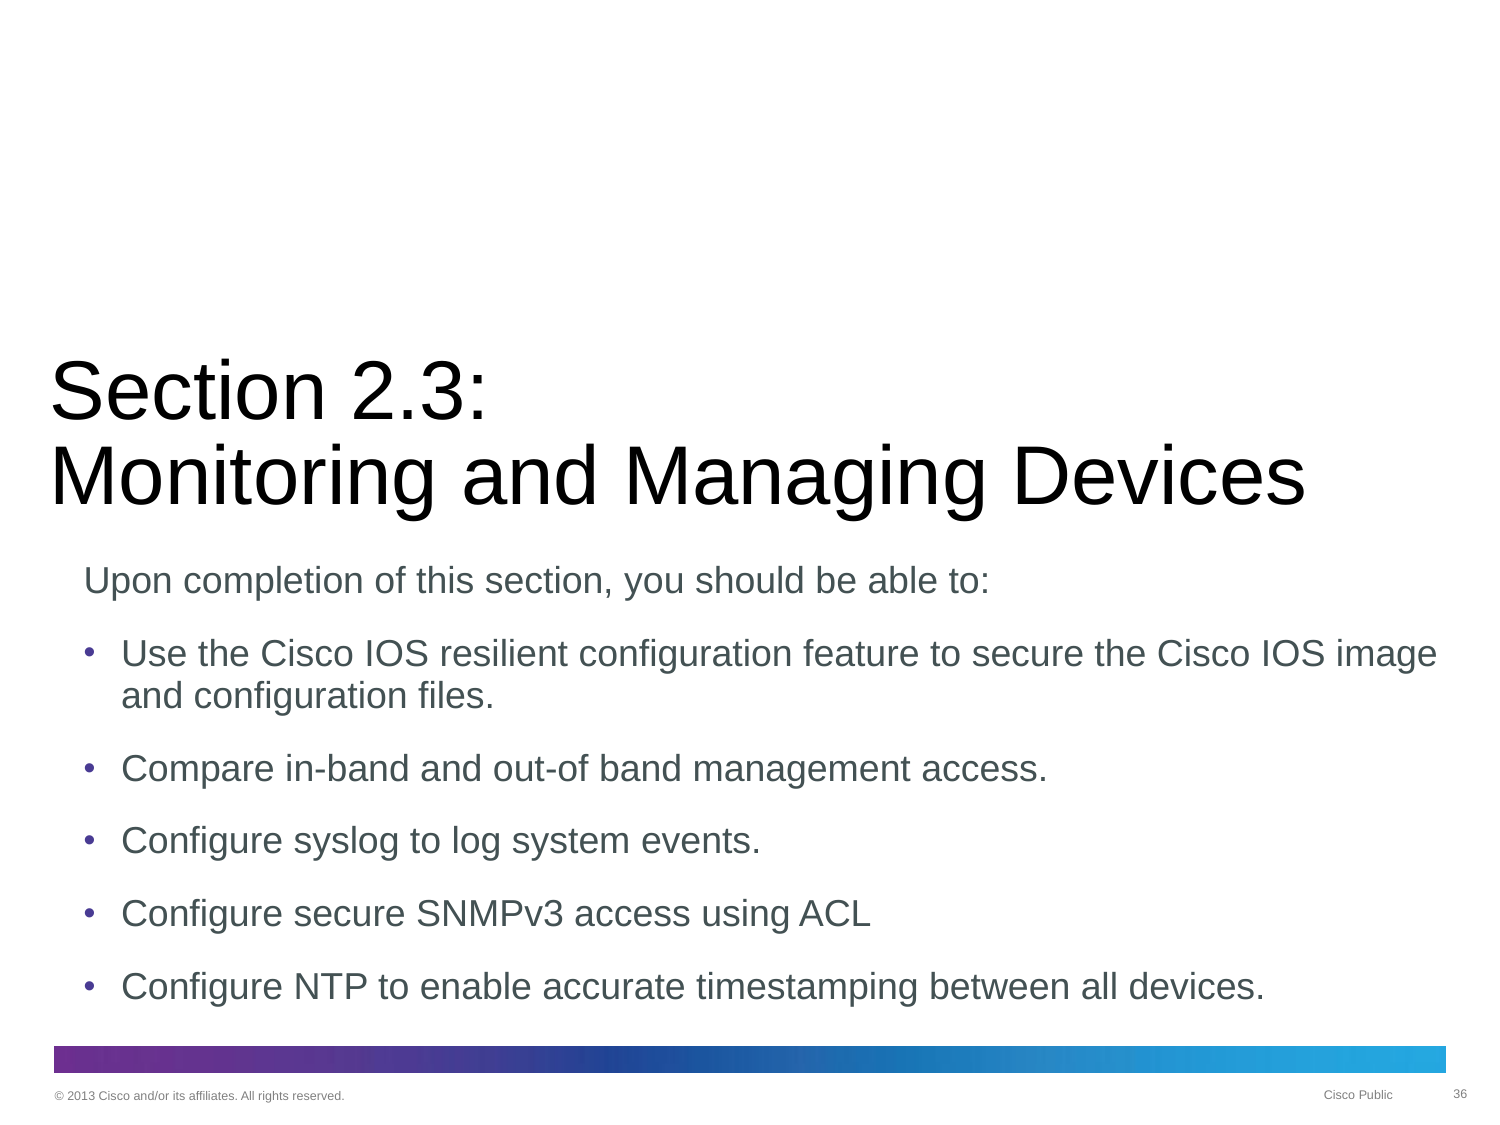

# Section 2.3: Monitoring and Managing Devices
Upon completion of this section, you should be able to:
Use the Cisco IOS resilient configuration feature to secure the Cisco IOS image and configuration files.
Compare in-band and out-of band management access.
Configure syslog to log system events.
Configure secure SNMPv3 access using ACL
Configure NTP to enable accurate timestamping between all devices.